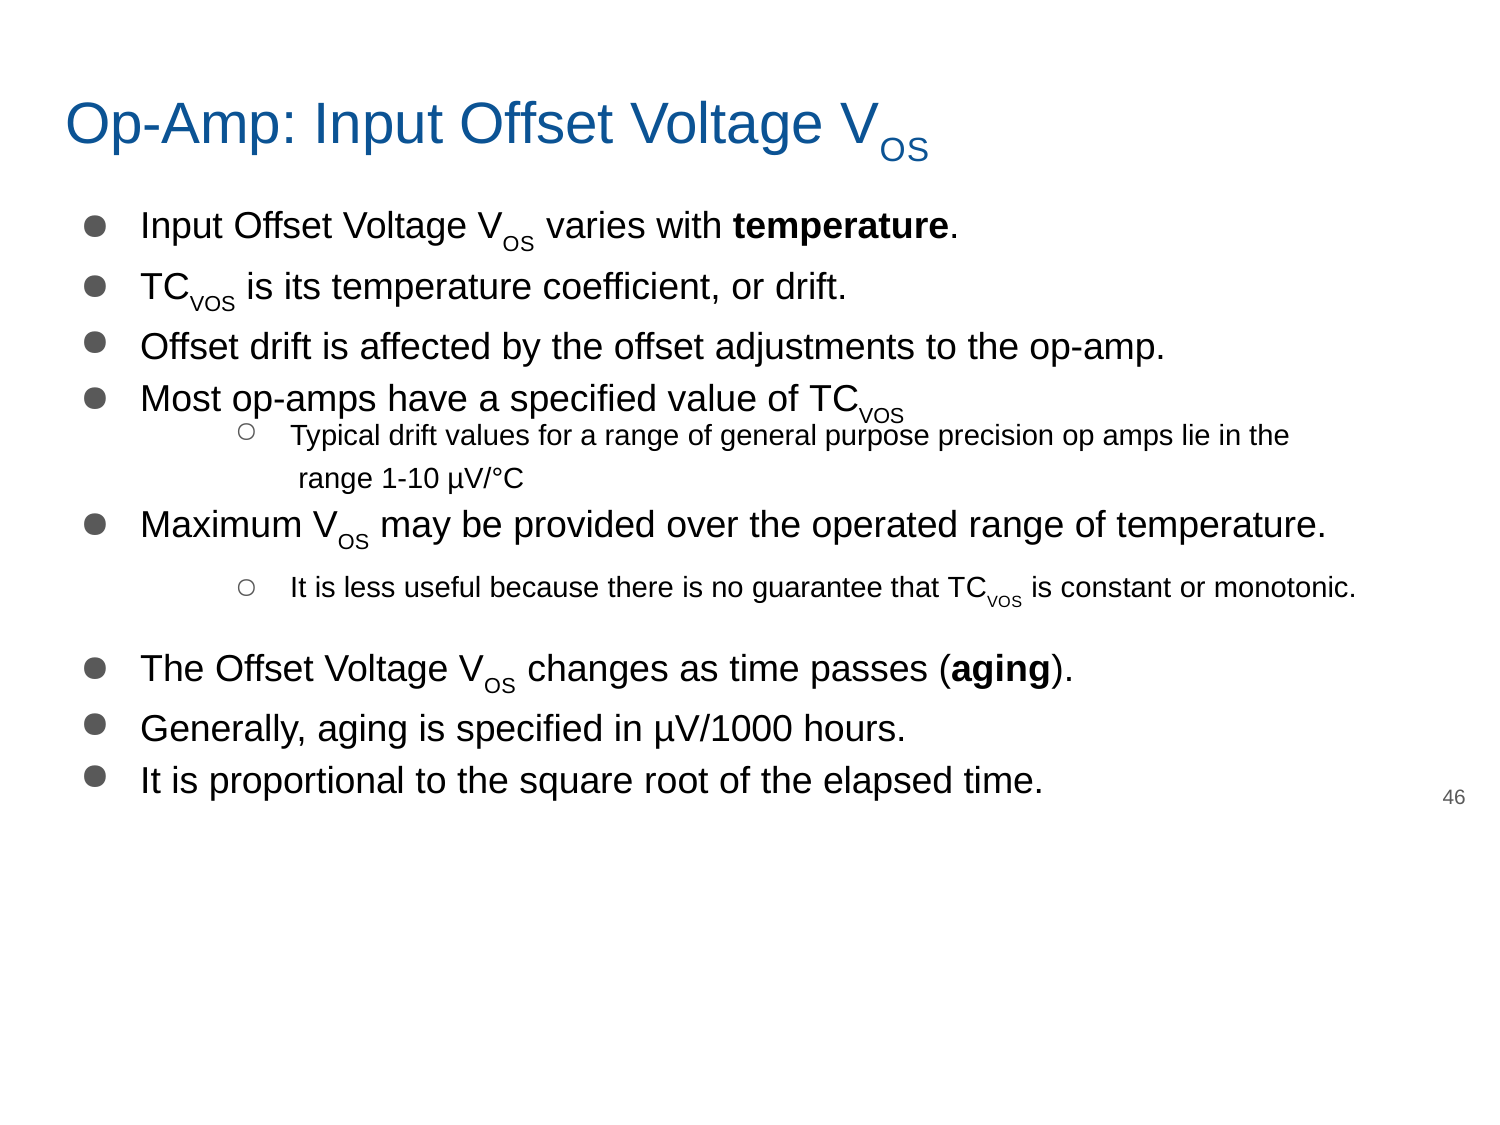

# Op-Amp: Input Offset Voltage VOS
Input Offset Voltage VOS varies with temperature.
TCVOS is its temperature coefficient, or drift.
Offset drift is affected by the offset adjustments to the op-amp.
Most op-amps have a specified value of TCVOS
Typical drift values for a range of general purpose precision op amps lie in the  range 1-10 µV/°C
Maximum VOS may be provided over the operated range of temperature.
It is less useful because there is no guarantee that TCVOS is constant or monotonic.
The Offset Voltage VOS changes as time passes (aging).
Generally, aging is specified in µV/1000 hours.
It is proportional to the square root of the elapsed time.
46